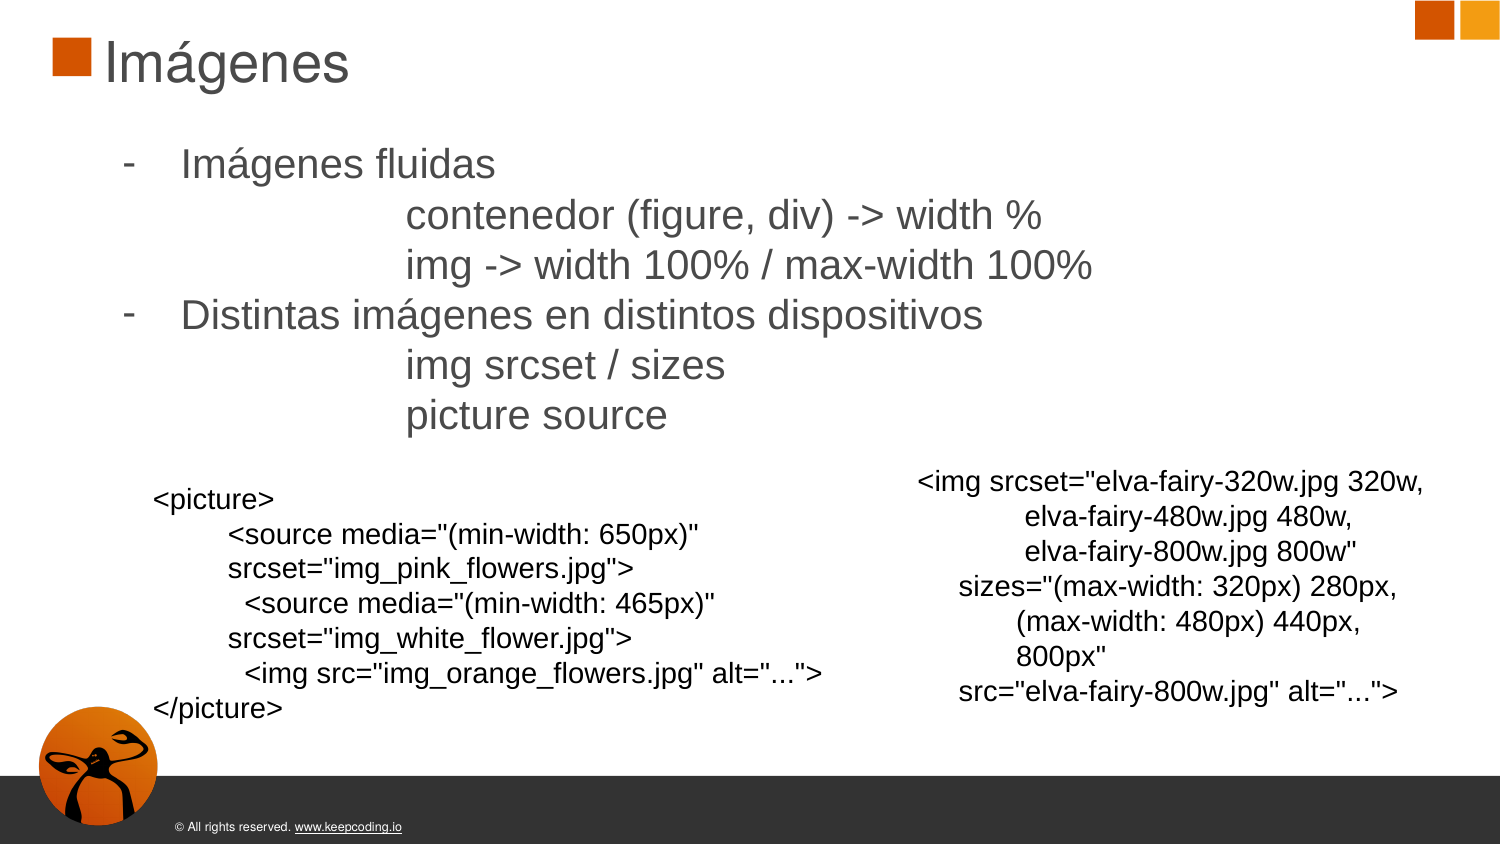

# Imágenes
Imágenes fluidas
		contenedor (figure, div) -> width %
		img -> width 100% / max-width 100%
Distintas imágenes en distintos dispositivos
		img srcset / sizes
		picture source
<picture>
<source media="(min-width: 650px)" srcset="img_pink_flowers.jpg">
  <source media="(min-width: 465px)" srcset="img_white_flower.jpg">
  <img src="img_orange_flowers.jpg" alt="...">
</picture>
<img srcset="elva-fairy-320w.jpg 320w,
             elva-fairy-480w.jpg 480w,
             elva-fairy-800w.jpg 800w"
     sizes="(max-width: 320px) 280px,
            (max-width: 480px) 440px,
            800px"
     src="elva-fairy-800w.jpg" alt="...">